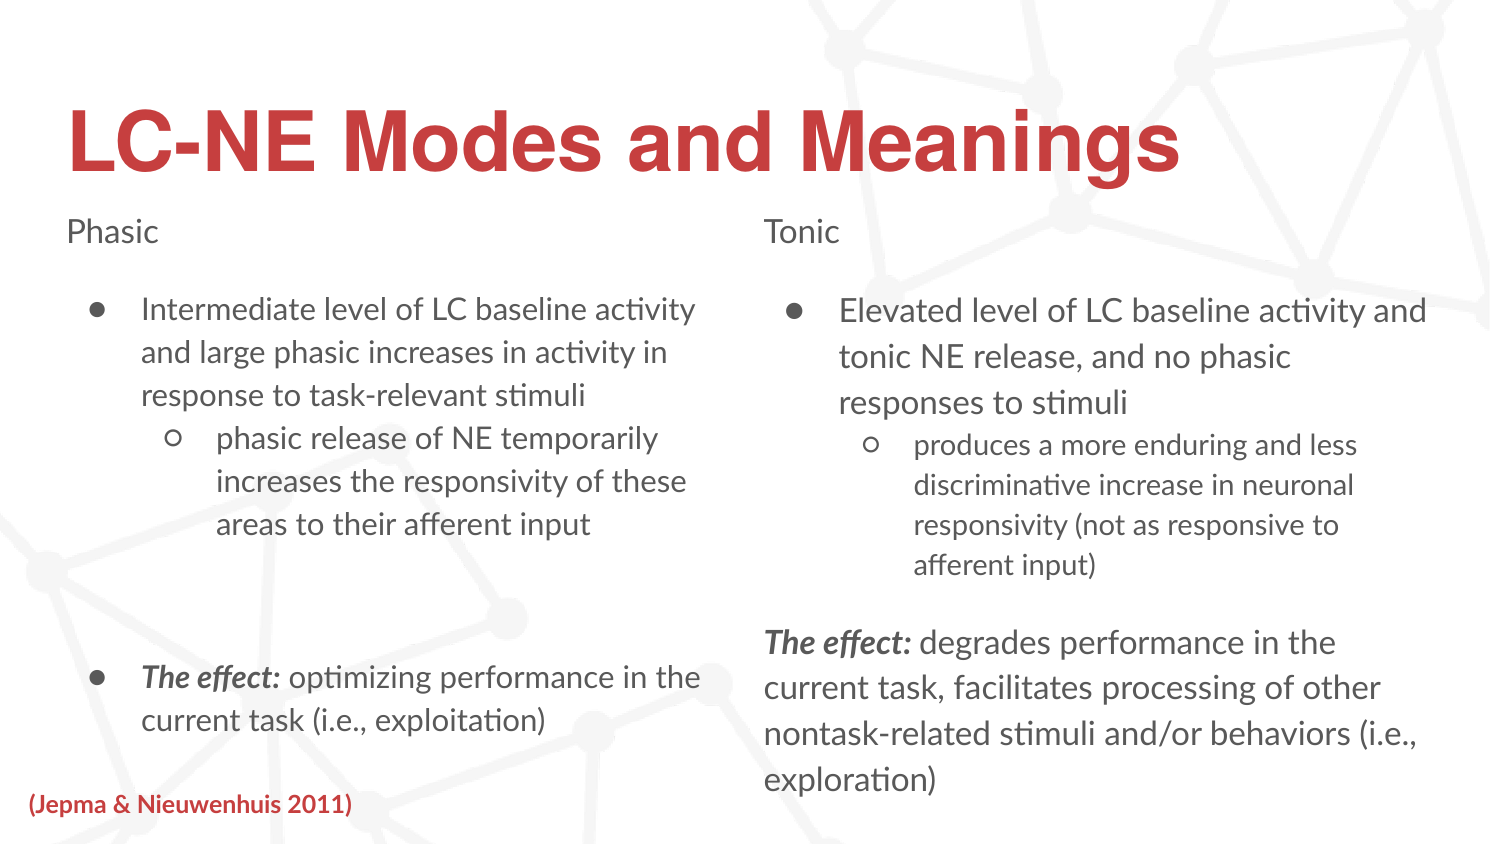

# LC-NE Modes and Meanings
Phasic
Intermediate level of LC baseline activity and large phasic increases in activity in response to task-relevant stimuli
phasic release of NE temporarily increases the responsivity of these areas to their afferent input

The effect: optimizing performance in the current task (i.e., exploitation)

Tonic
Elevated level of LC baseline activity and tonic NE release, and no phasic responses to stimuli
produces a more enduring and less discriminative increase in neuronal responsivity (not as responsive to afferent input)
The effect: degrades performance in the current task, facilitates processing of other nontask-related stimuli and/or behaviors (i.e., exploration)

(Jepma & Nieuwenhuis 2011)